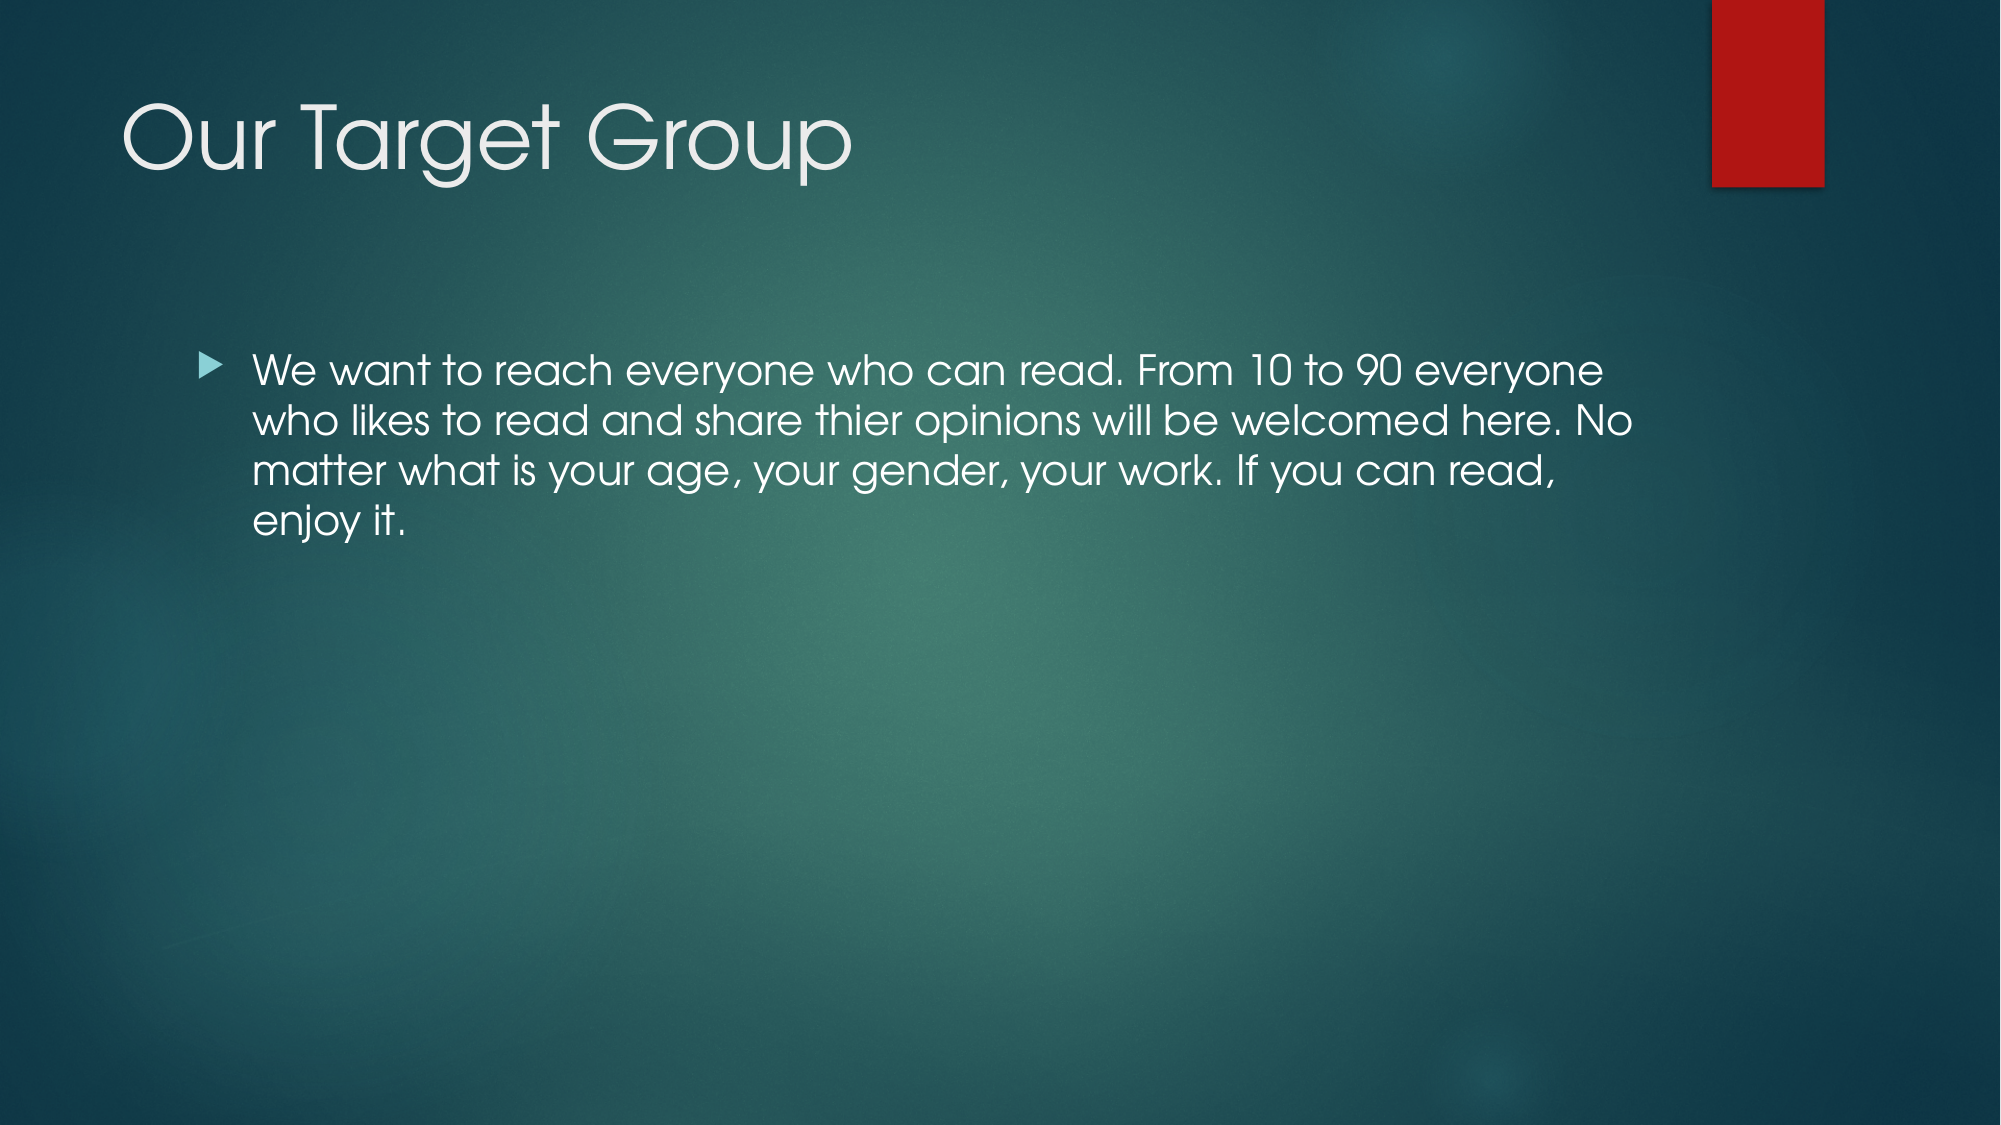

Our Target Group
We want to reach everyone who can read. From 10 to 90 everyone who likes to read and share thier opinions will be welcomed here. No matter what is your age, your gender, your work. If you can read, enjoy it.